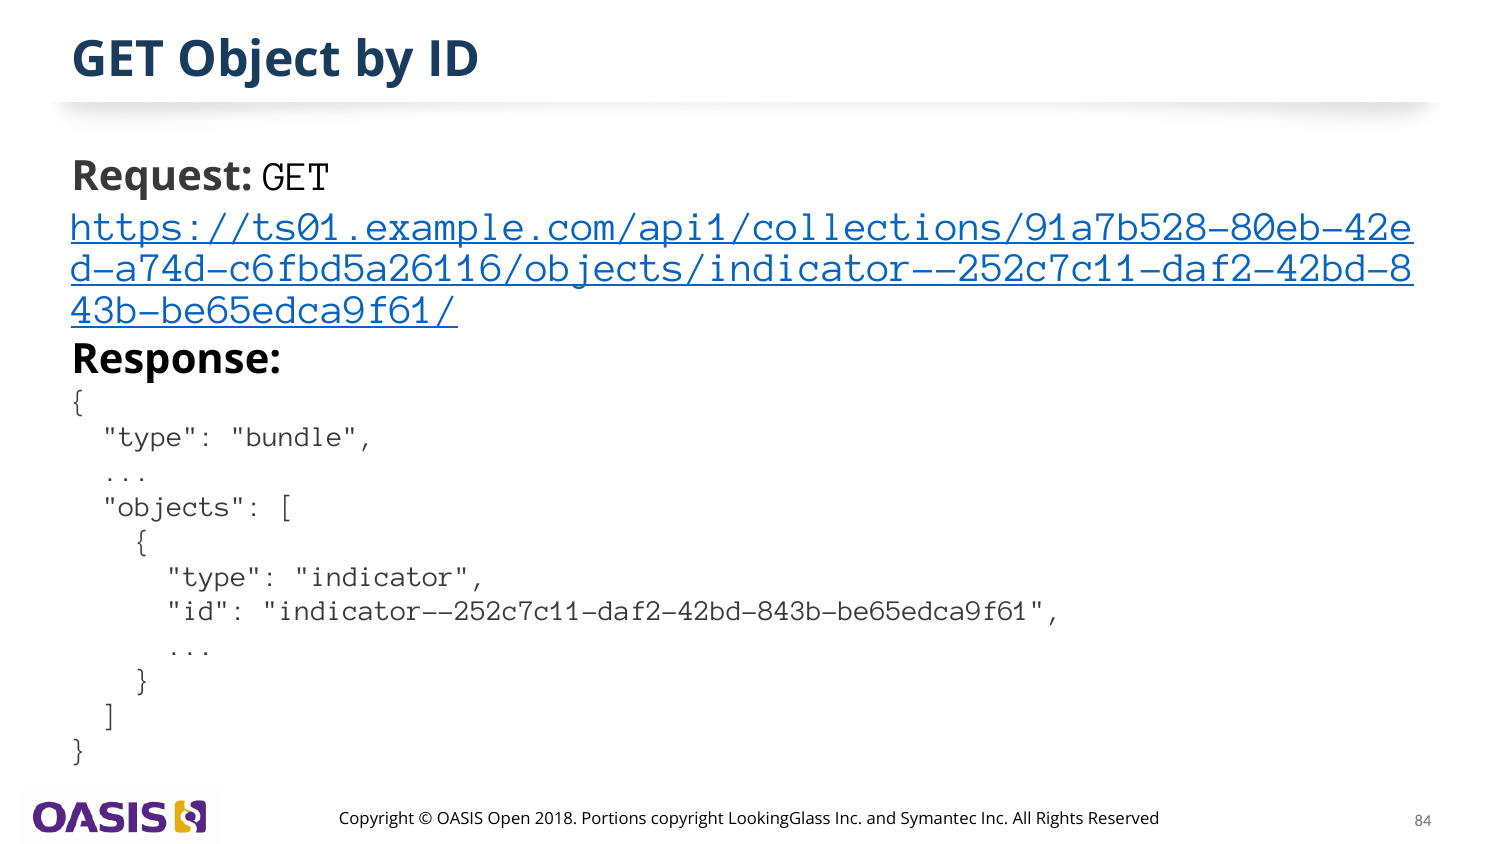

# GET Object by ID
Request: GET https://ts01.example.com/api1/collections/91a7b528-80eb-42ed-a74d-c6fbd5a26116/objects/indicator--252c7c11-daf2-42bd-843b-be65edca9f61/
Response:
{
  "type": "bundle",
  ...
  "objects": [
    {
      "type": "indicator",
      "id": "indicator--252c7c11-daf2-42bd-843b-be65edca9f61",
      ...
    }
  ]
}